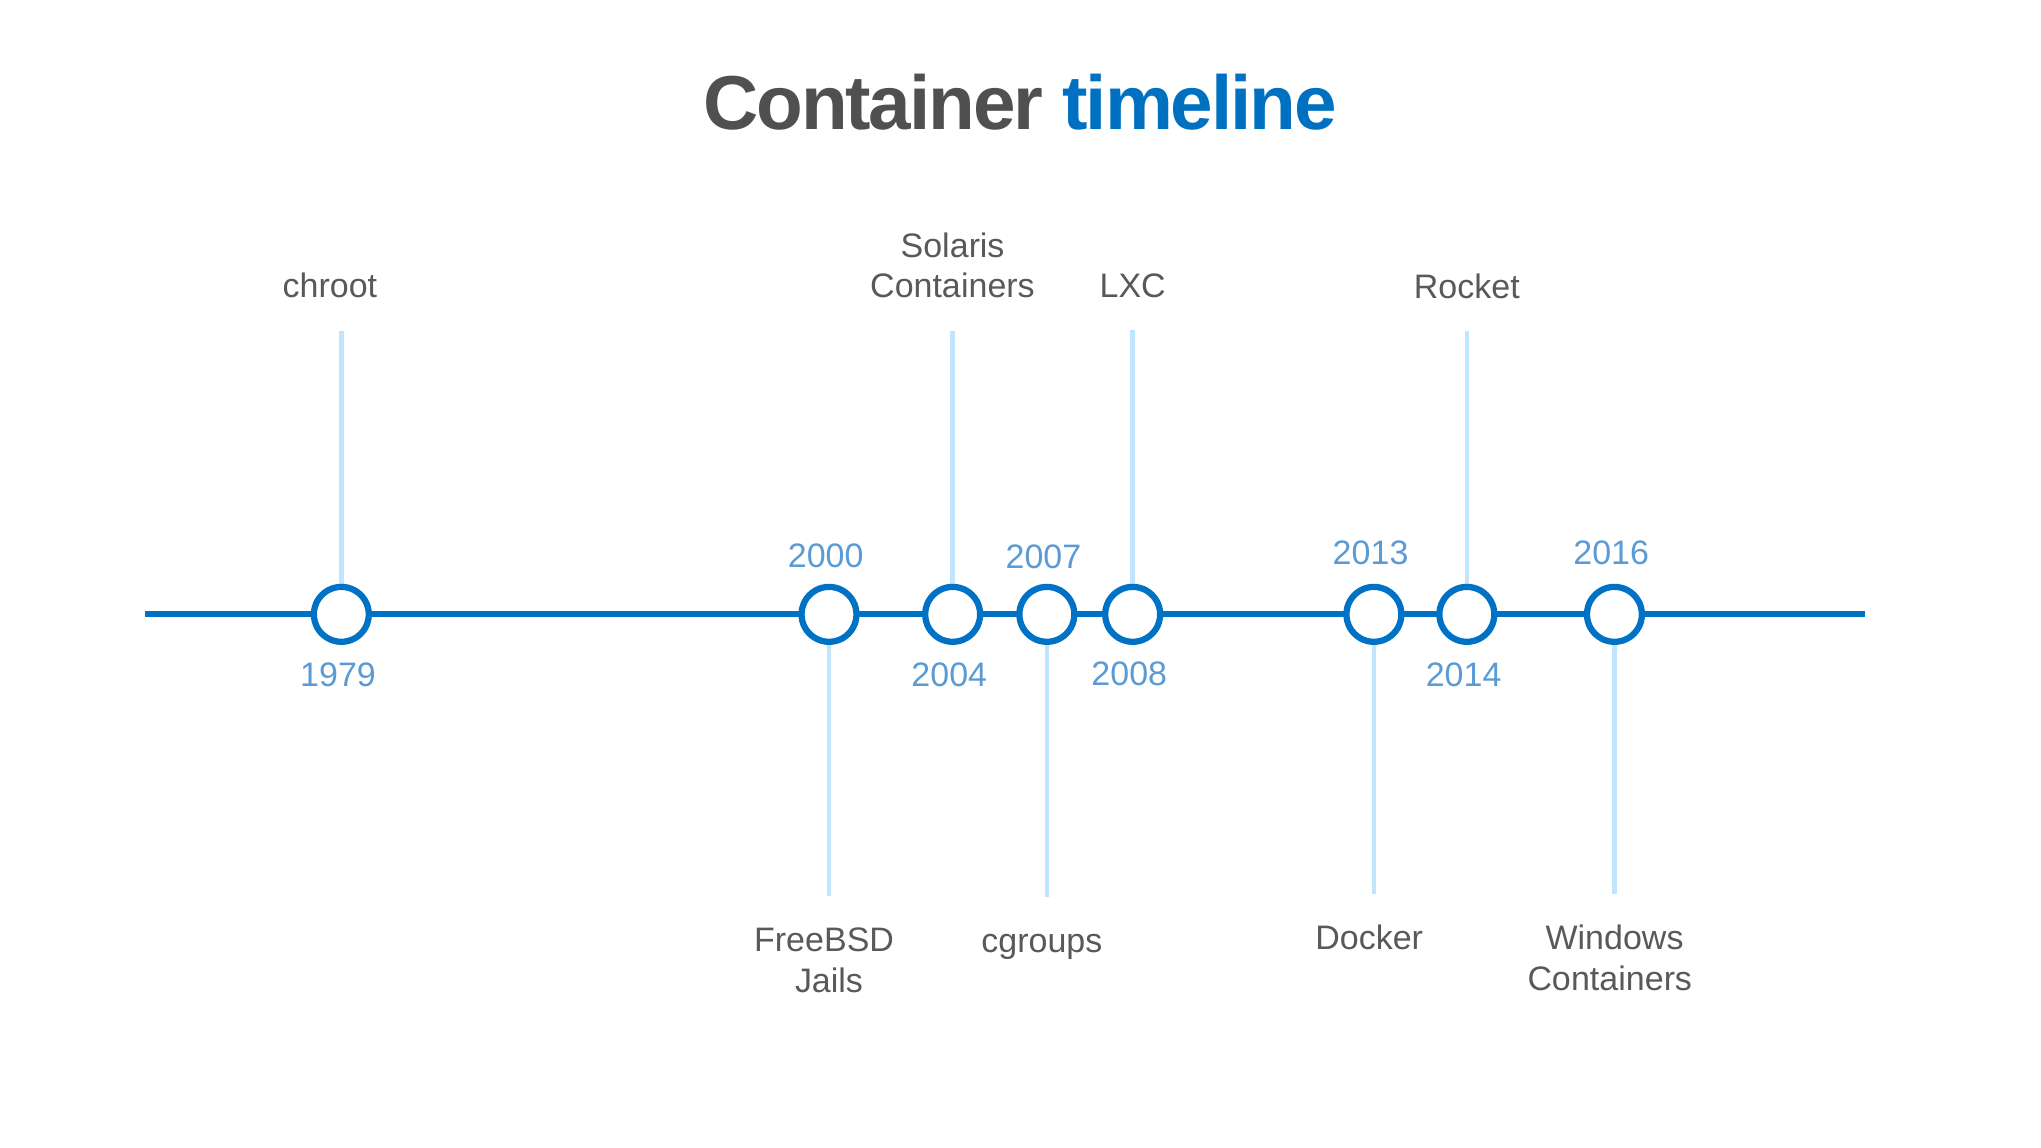

Container timeline
Solaris
Containers
LXC
chroot
Rocket
2013
2016
2000
2007

2008
1979
2004
2014
Docker
Windows
Containers
FreeBSD
Jails
cgroups